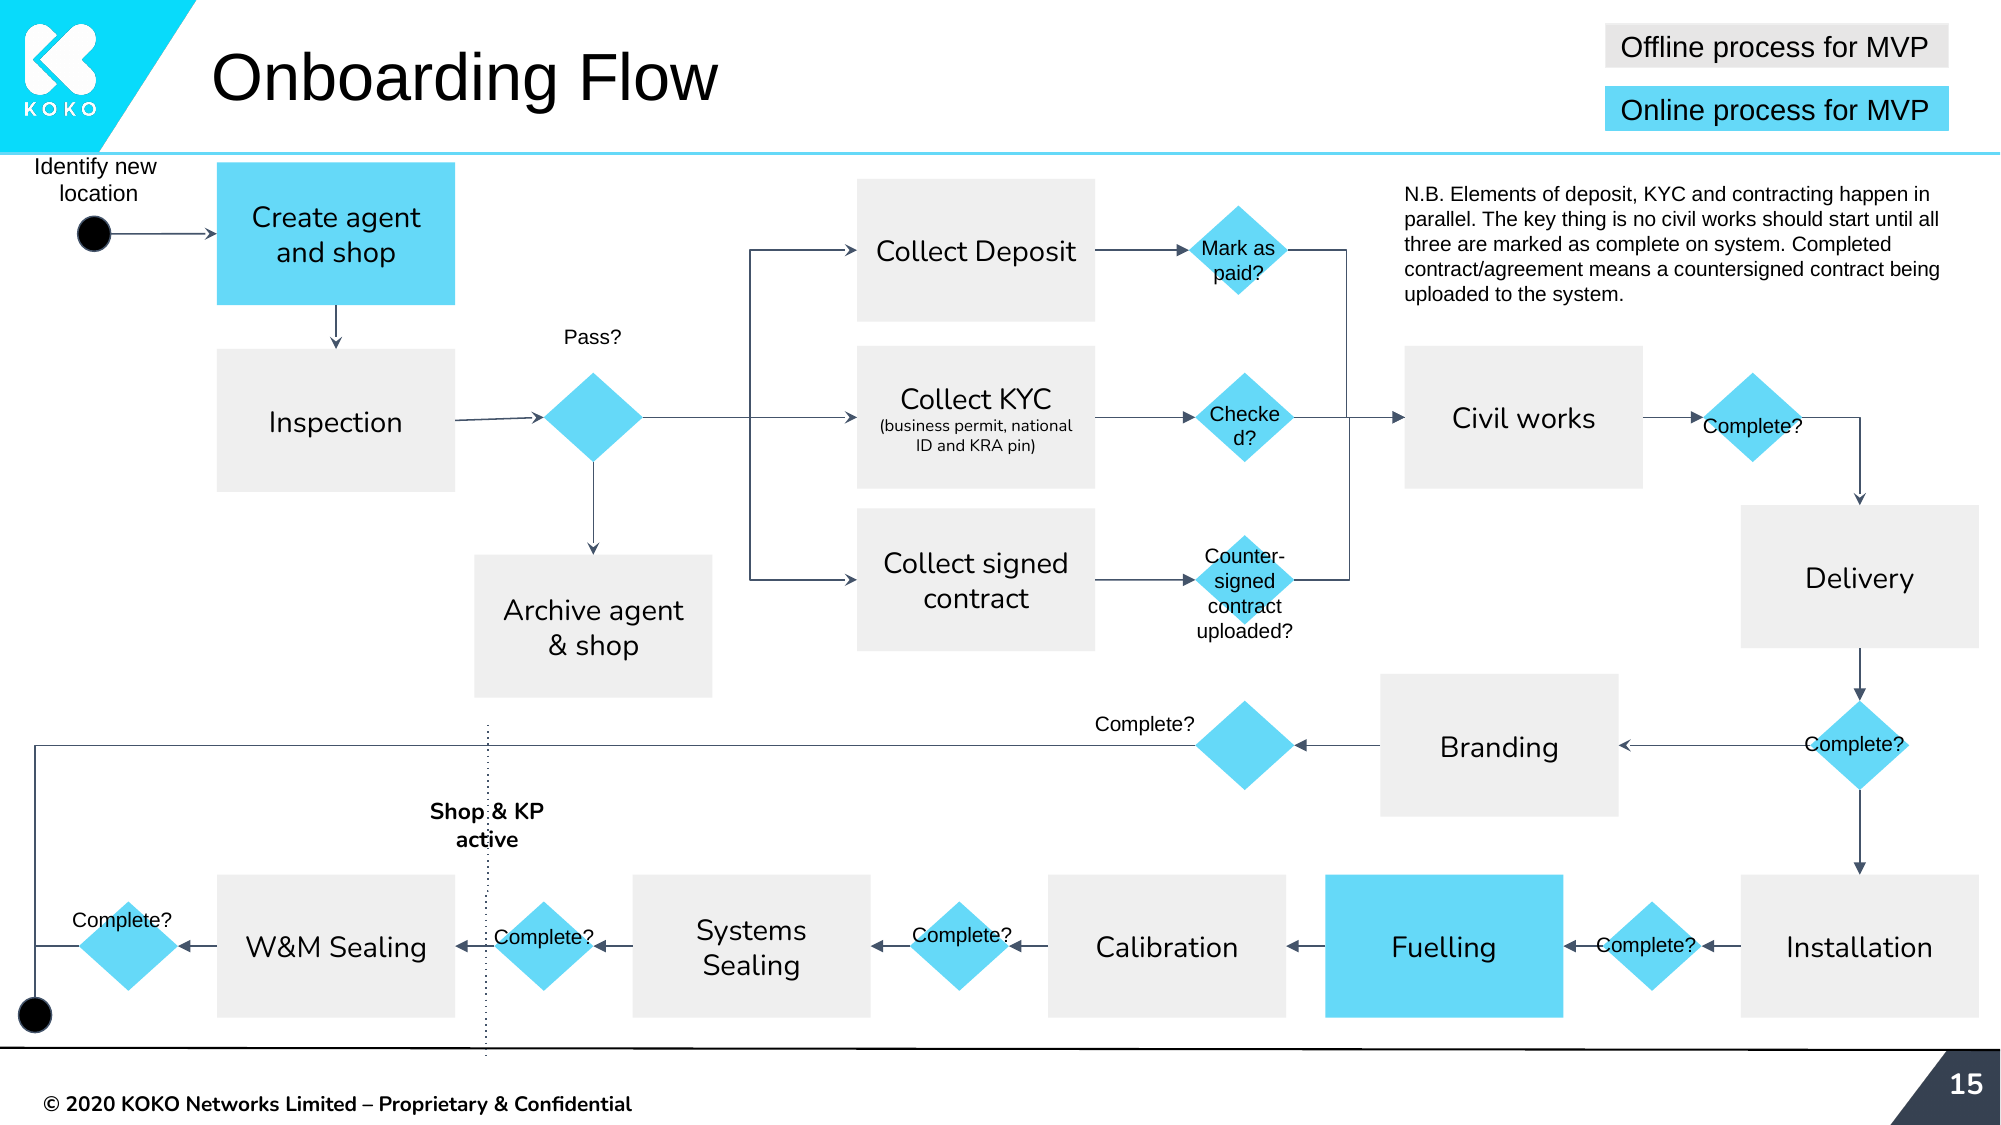

# Onboarding Flow
Offline process for MVP
Online process for MVP
Identify new
location
Create agent and shop
N.B. Elements of deposit, KYC and contracting happen in parallel. The key thing is no civil works should start until all three are marked as complete on system. Completed contract/agreement means a countersigned contract being uploaded to the system.
Collect Deposit

Mark as paid?
Pass?
Collect KYC (business permit, national ID and KRA pin)
Civil works
Inspection

Checked?
Complete?
Delivery
Collect signed contract
Counter- signed contract uploaded?

Archive agent & shop
Branding
Complete?

Complete?
Shop & KP active
W&M Sealing
Systems Sealing
Calibration
Fuelling
Installation
Complete?

Complete?
Complete?
Complete?

15